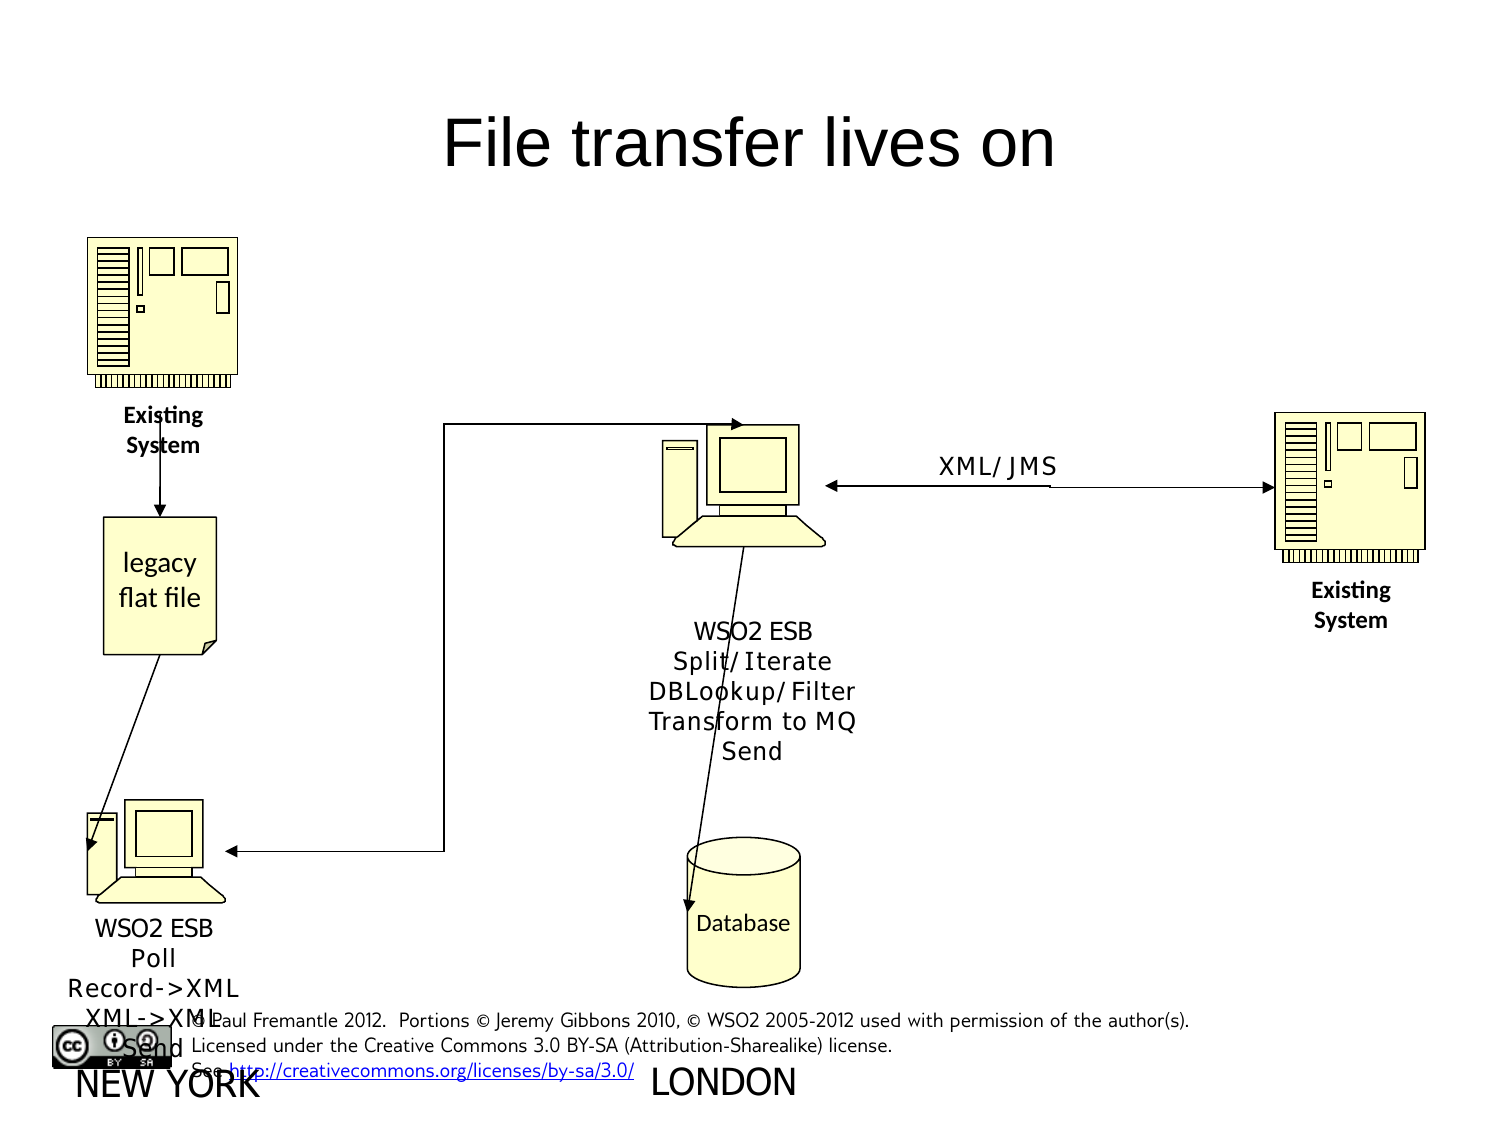

# File transfer lives on
Existing System
Existing System

XML/JMS
legacy
flat file
WSO2 ESB
Split/Iterate
DBLookup/Filter
Transform to MQ
Send

Database
WSO2 ESB
Poll
Record->XML
XML->XML
Send
LONDON
NEW YORK